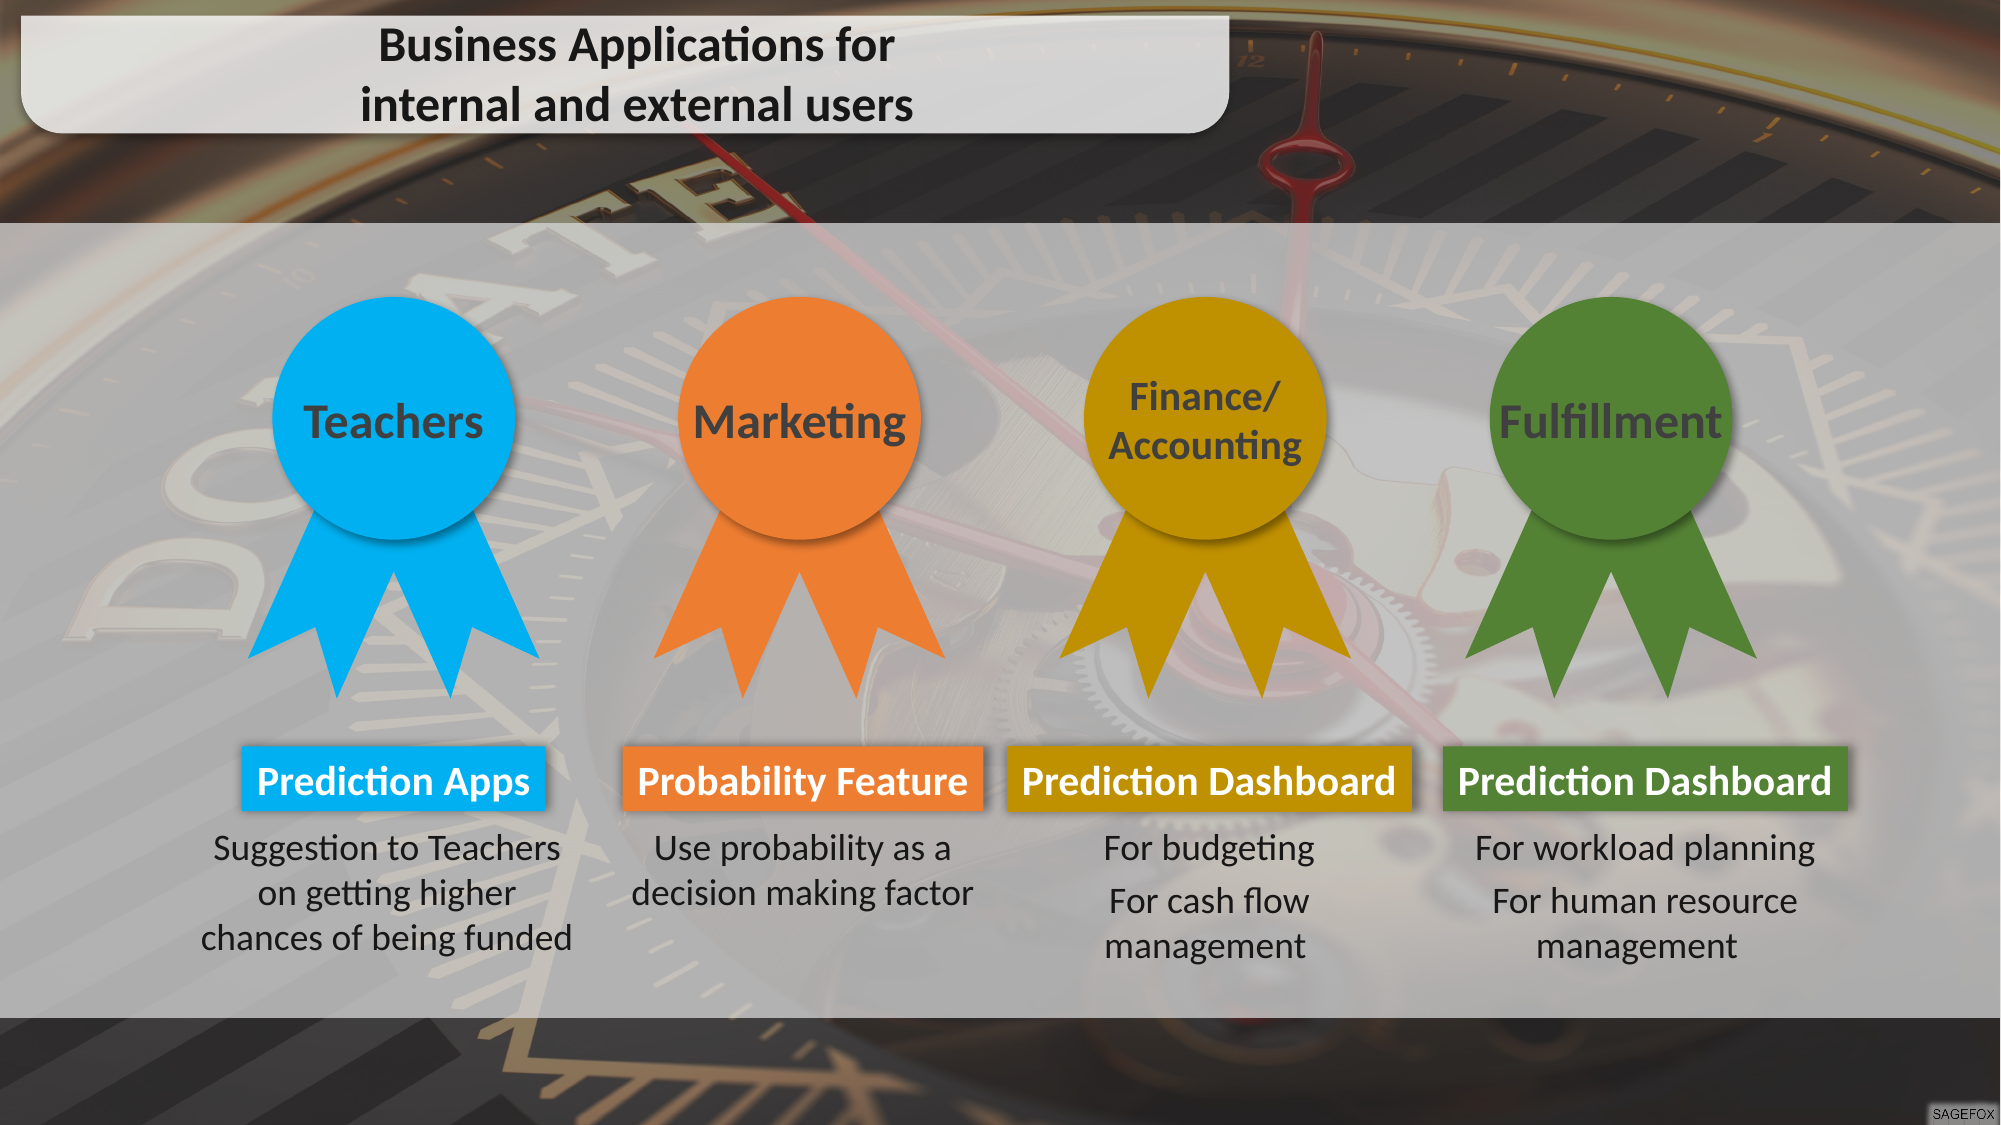

Business Applications for
internal and external users

Teachers
Marketing
Finance/
Accounting
Fulfillment

Prediction Apps
Suggestion to Teachers on getting higher chances of being funded
Probability Feature
Use probability as a decision making factor
Prediction Dashboard
For budgeting
For cash flow management
Prediction Dashboard
For workload planning
For human resource management